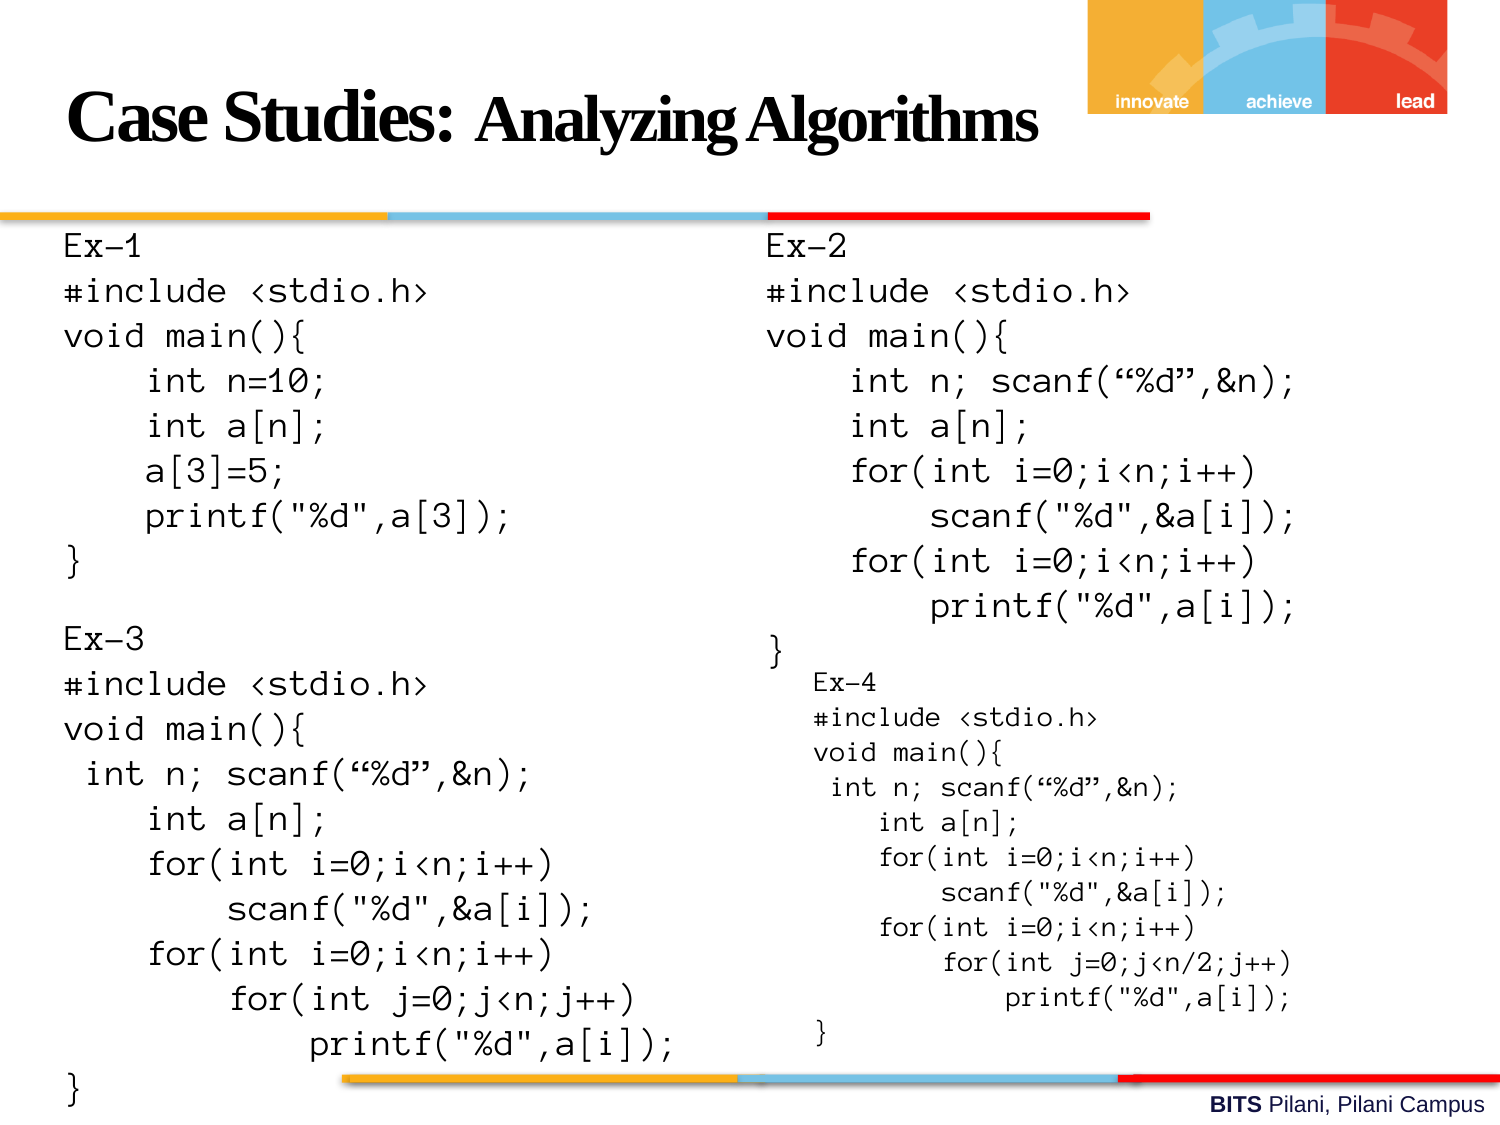

Case Studies: Analyzing Algorithms
Ex-1
#include <stdio.h>
void main(){
    int n=10;
    int a[n];
    a[3]=5;
    printf("%d",a[3]);
}
Ex-2
#include <stdio.h>
void main(){
    int n; scanf(“%d”,&n);
    int a[n];
    for(int i=0;i<n;i++)
        scanf("%d",&a[i]);
    for(int i=0;i<n;i++)
        printf("%d",a[i]);
}
Ex-3
#include <stdio.h>
void main(){
 int n; scanf(“%d”,&n);
    int a[n];
    for(int i=0;i<n;i++)
        scanf("%d",&a[i]);
    for(int i=0;i<n;i++)
        for(int j=0;j<n;j++)
            printf("%d",a[i]);
}
Ex-4
#include <stdio.h>
void main(){
 int n; scanf(“%d”,&n);
    int a[n];
    for(int i=0;i<n;i++)
        scanf("%d",&a[i]);
    for(int i=0;i<n;i++)
        for(int j=0;j<n/2;j++)
            printf("%d",a[i]);
}